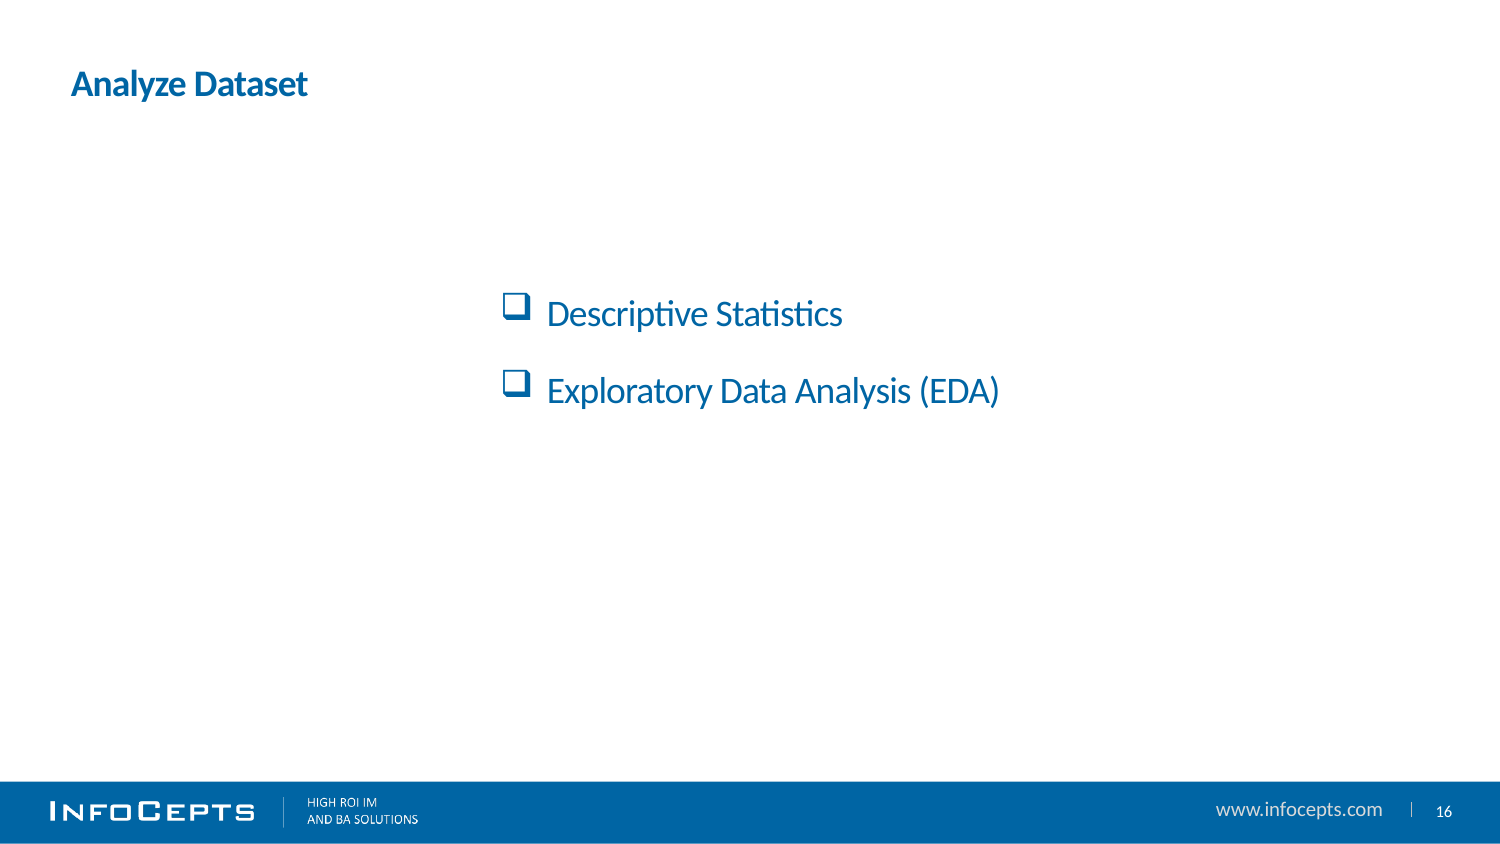

# Analyze Dataset
Descriptive Statistics

Exploratory Data Analysis (EDA)